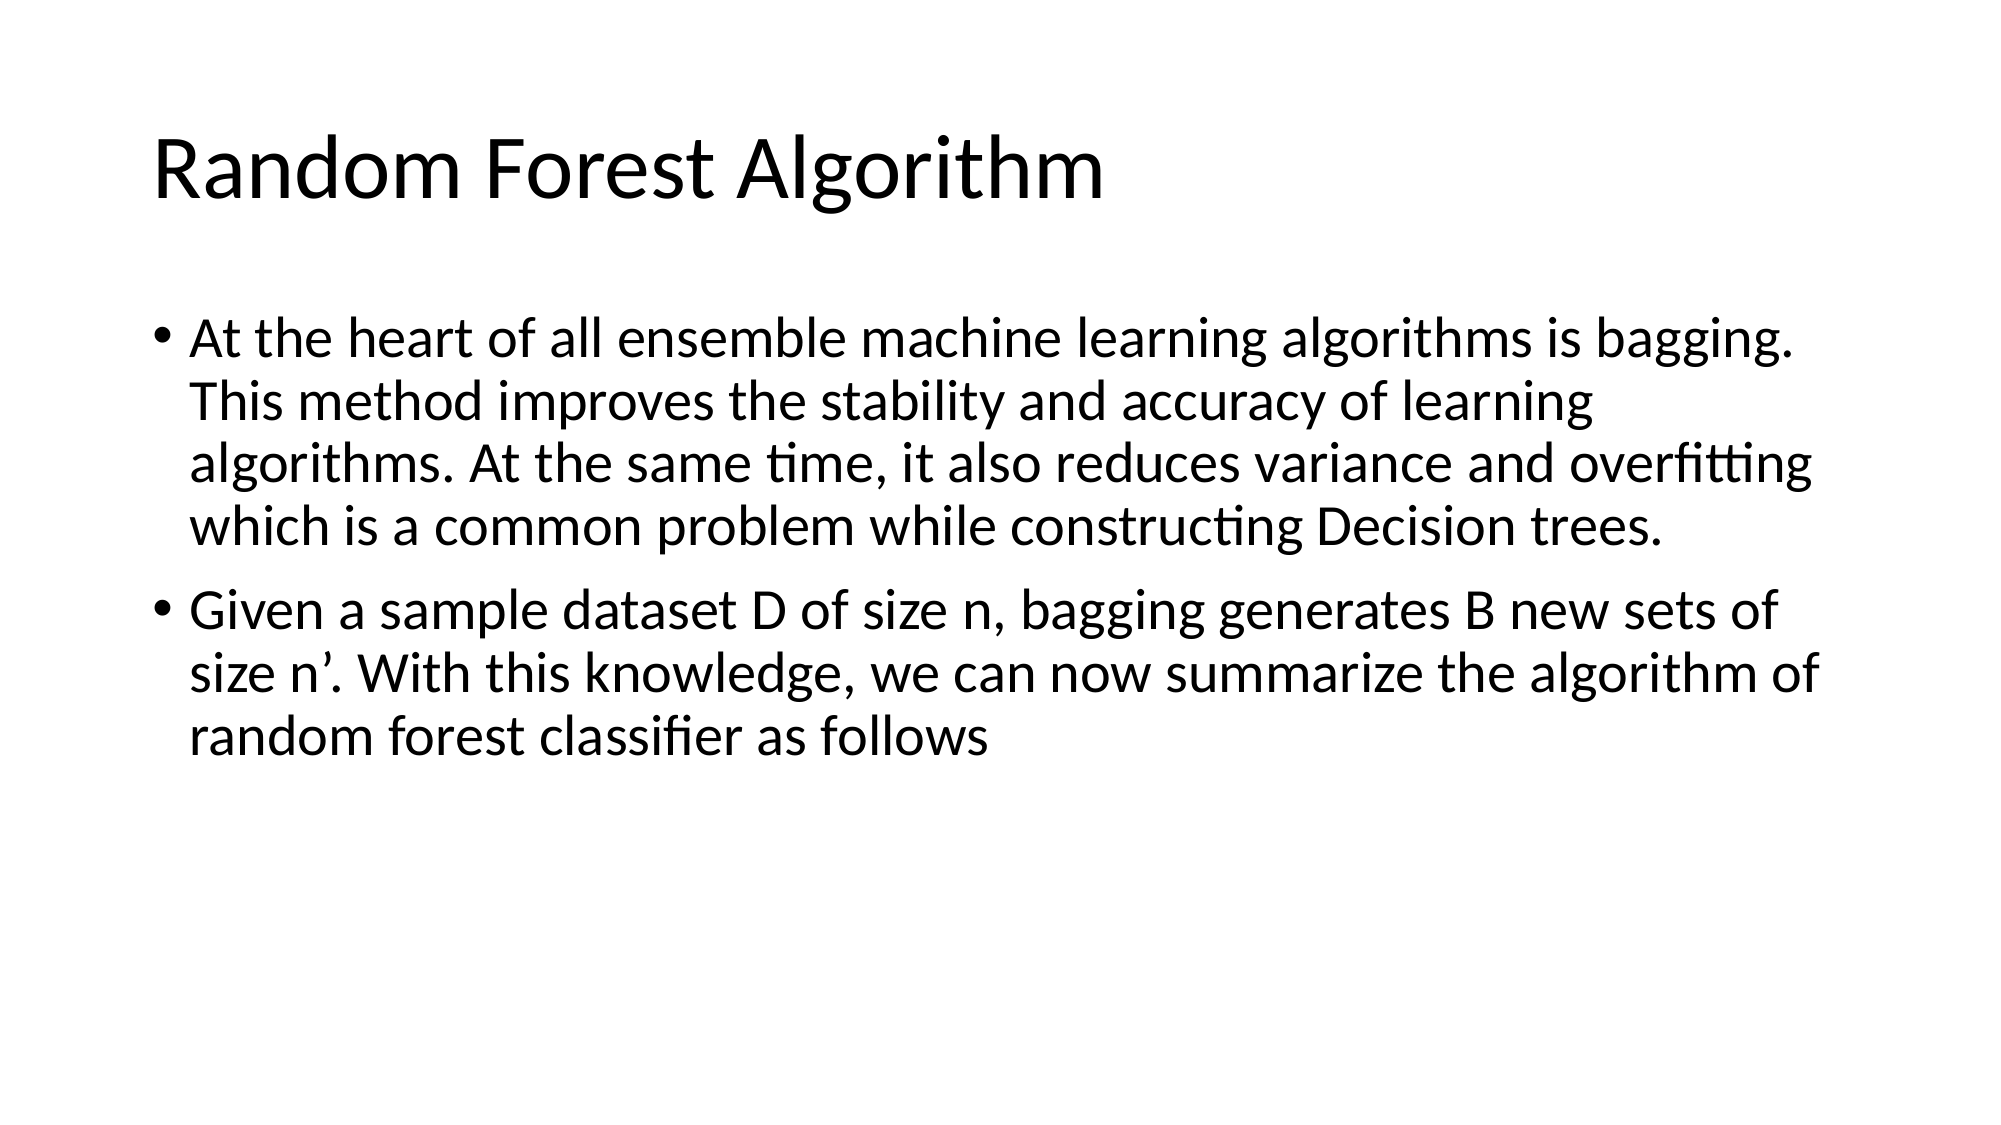

# Random Forest Algorithm
At the heart of all ensemble machine learning algorithms is bagging. This method improves the stability and accuracy of learning algorithms. At the same time, it also reduces variance and overfitting which is a common problem while constructing Decision trees.
Given a sample dataset D of size n, bagging generates B new sets of size n’. With this knowledge, we can now summarize the algorithm of random forest classifier as follows